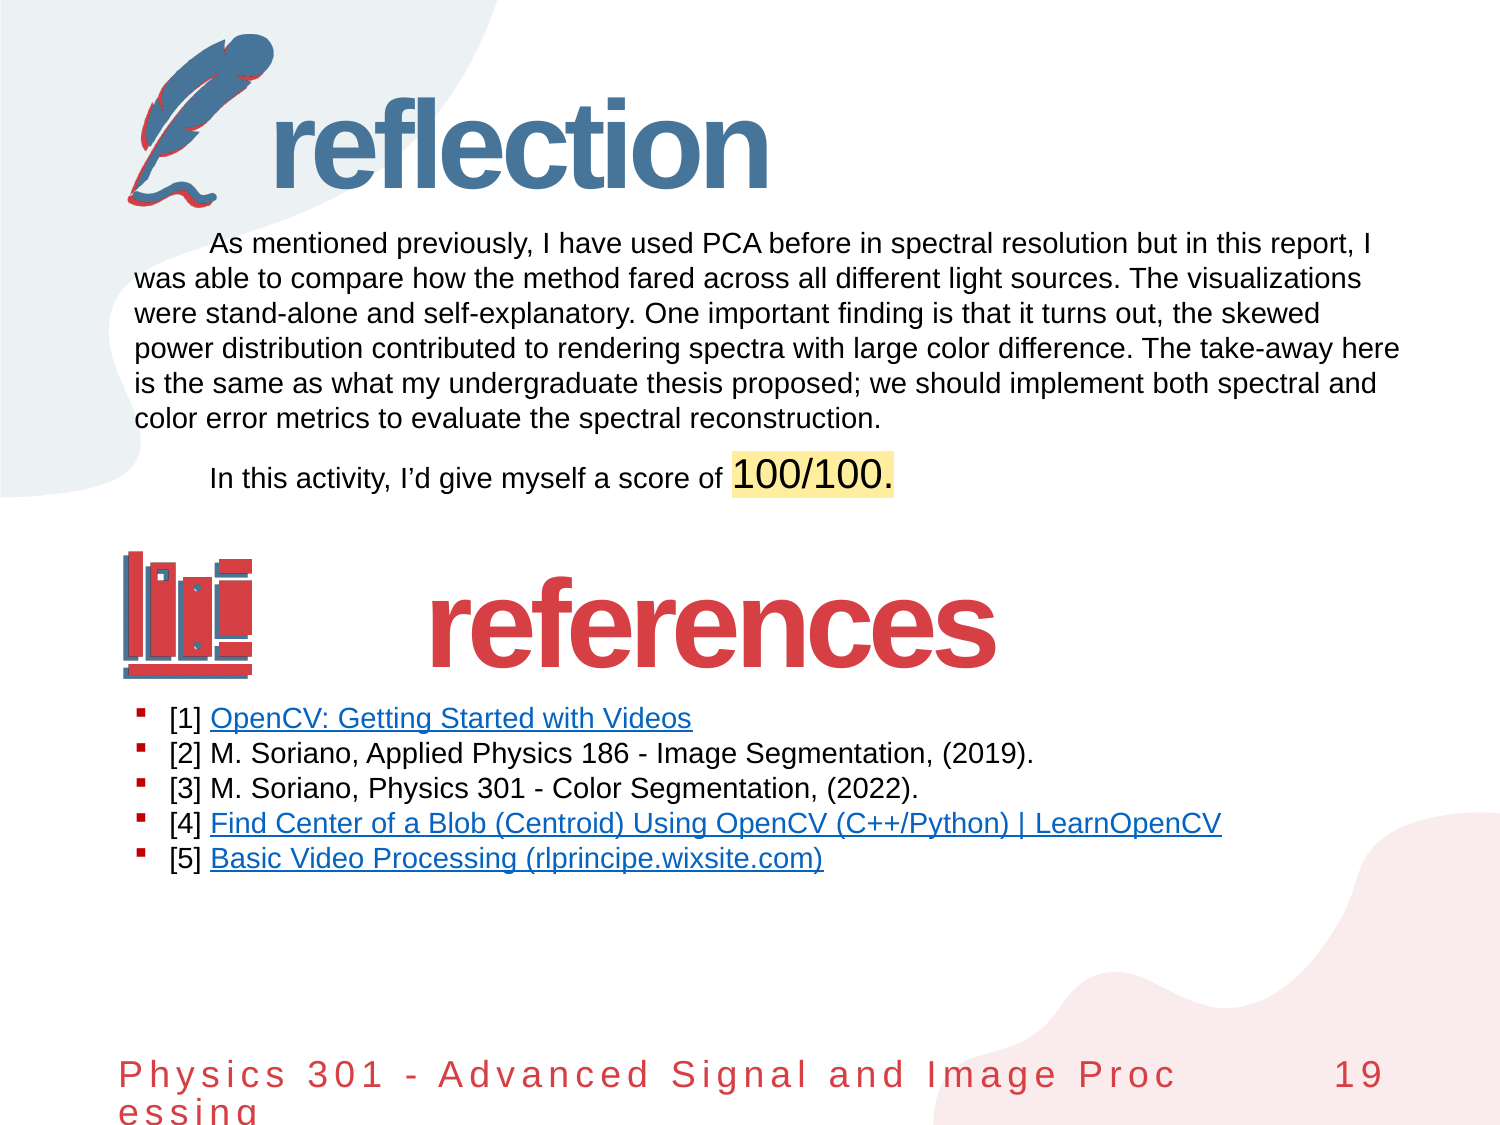

# reflection
As mentioned previously, I have used PCA before in spectral resolution but in this report, I was able to compare how the method fared across all different light sources. The visualizations were stand-alone and self-explanatory. One important finding is that it turns out, the skewed power distribution contributed to rendering spectra with large color difference. The take-away here is the same as what my undergraduate thesis proposed; we should implement both spectral and color error metrics to evaluate the spectral reconstruction.
In this activity, I’d give myself a score of 100/100.

[1] OpenCV: Getting Started with Videos
[2] M. Soriano, Applied Physics 186 - Image Segmentation, (2019).
[3] M. Soriano, Physics 301 - Color Segmentation, (2022).
[4] Find Center of a Blob (Centroid) Using OpenCV (C++/Python) | LearnOpenCV
[5] Basic Video Processing (rlprincipe.wixsite.com)

Physics 301 - Advanced Signal and Image Processing
19